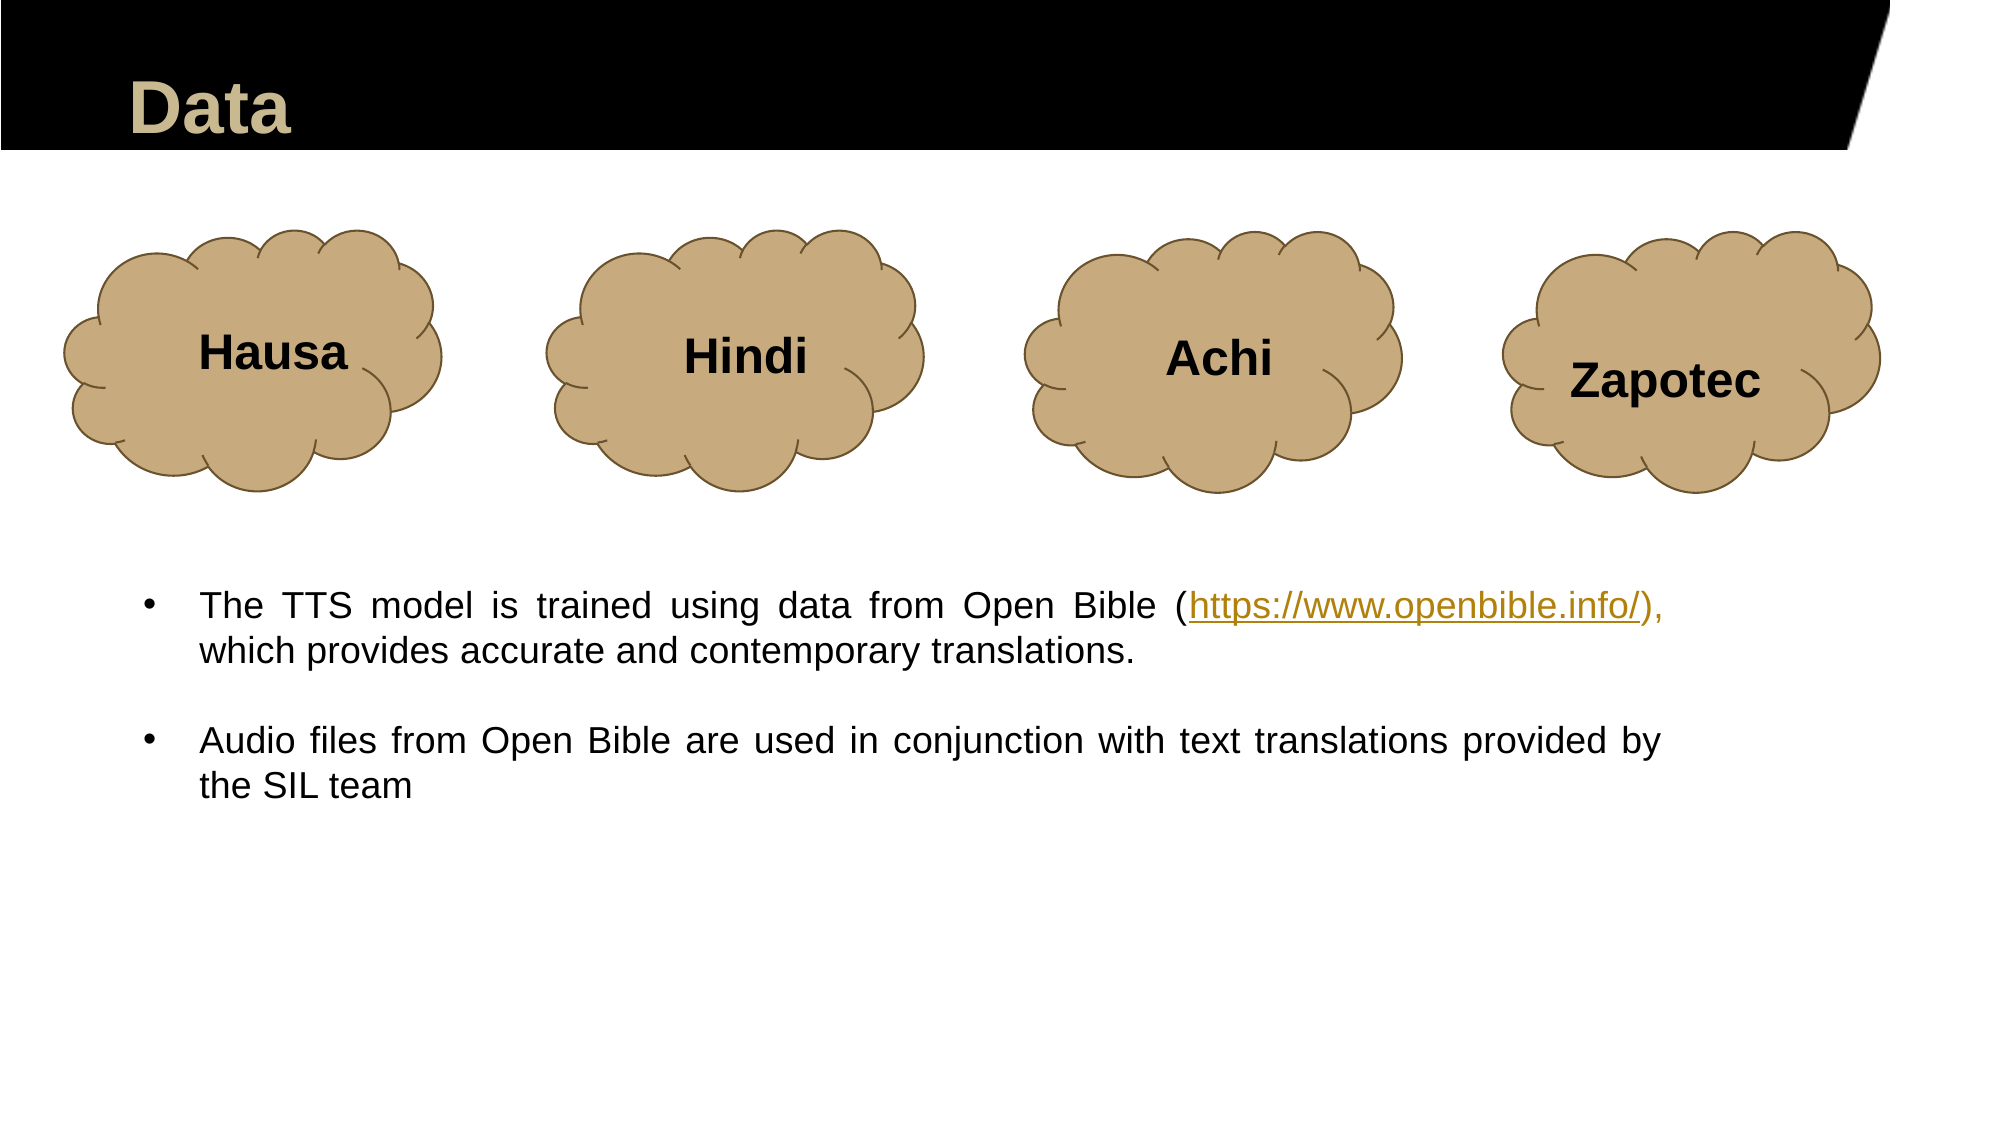

# Data

Hausa
     Hindi
       Achi
    Zapotec
The TTS model is trained using data from Open Bible (https://www.openbible.info/), which provides accurate and contemporary translations.

Audio files from Open Bible are used in conjunction with text translations provided by the SIL team